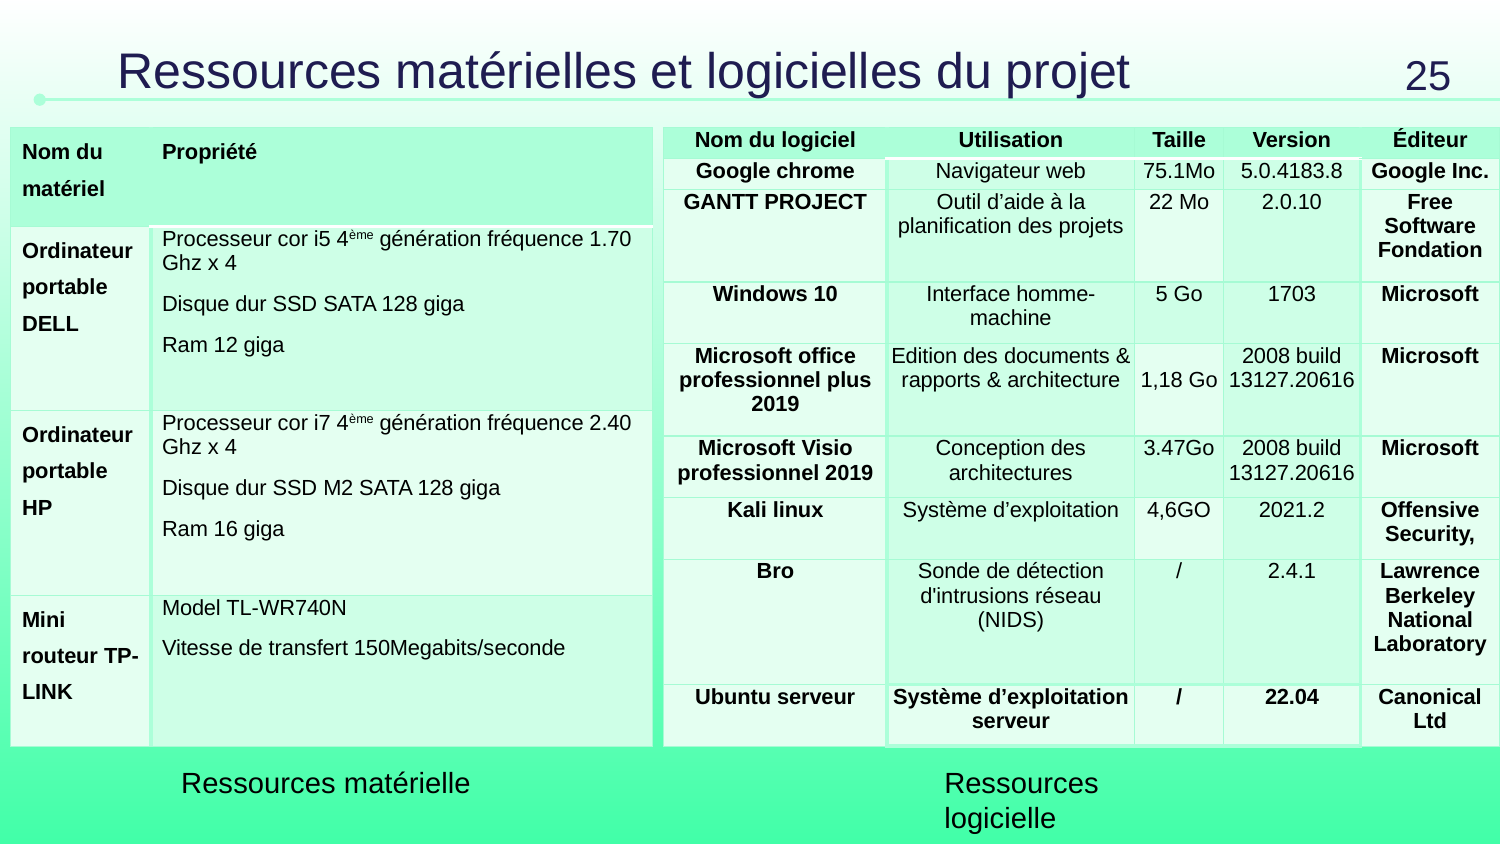

25
# Ressources matérielles et logicielles du projet
| Nom du matériel | Propriété |
| --- | --- |
| Ordinateur portable DELL | Processeur cor i5 4ème génération fréquence 1.70 Ghz x 4 Disque dur SSD SATA 128 giga Ram 12 giga |
| Ordinateur portable HP | Processeur cor i7 4ème génération fréquence 2.40 Ghz x 4 Disque dur SSD M2 SATA 128 giga Ram 16 giga |
| Mini routeur TP-LINK | Model TL-WR740N Vitesse de transfert 150Megabits/seconde |
| Nom du logiciel | Utilisation | Taille | Version | Éditeur |
| --- | --- | --- | --- | --- |
| Google chrome | Navigateur web | 75.1Mo | 5.0.4183.8 | Google Inc. |
| GANTT PROJECT | Outil d’aide à la planification des projets | 22 Mo | 2.0.10 | Free Software Fondation |
| Windows 10 | Interface homme-machine | 5 Go | 1703 | Microsoft |
| Microsoft office professionnel plus 2019 | Edition des documents & rapports & architecture | 1,18 Go | 2008 build 13127.20616 | Microsoft |
| Microsoft Visio professionnel 2019 | Conception des architectures | 3.47Go | 2008 build 13127.20616 | Microsoft |
| Kali linux | Système d’exploitation | 4,6GO | 2021.2 | Offensive Security, |
| Bro | Sonde de détection d'intrusions réseau (NIDS) | / | 2.4.1 | Lawrence Berkeley National Laboratory |
| Ubuntu serveur | Système d’exploitation serveur | / | 22.04 | Canonical Ltd |
Ressources matérielle
Ressources logicielle